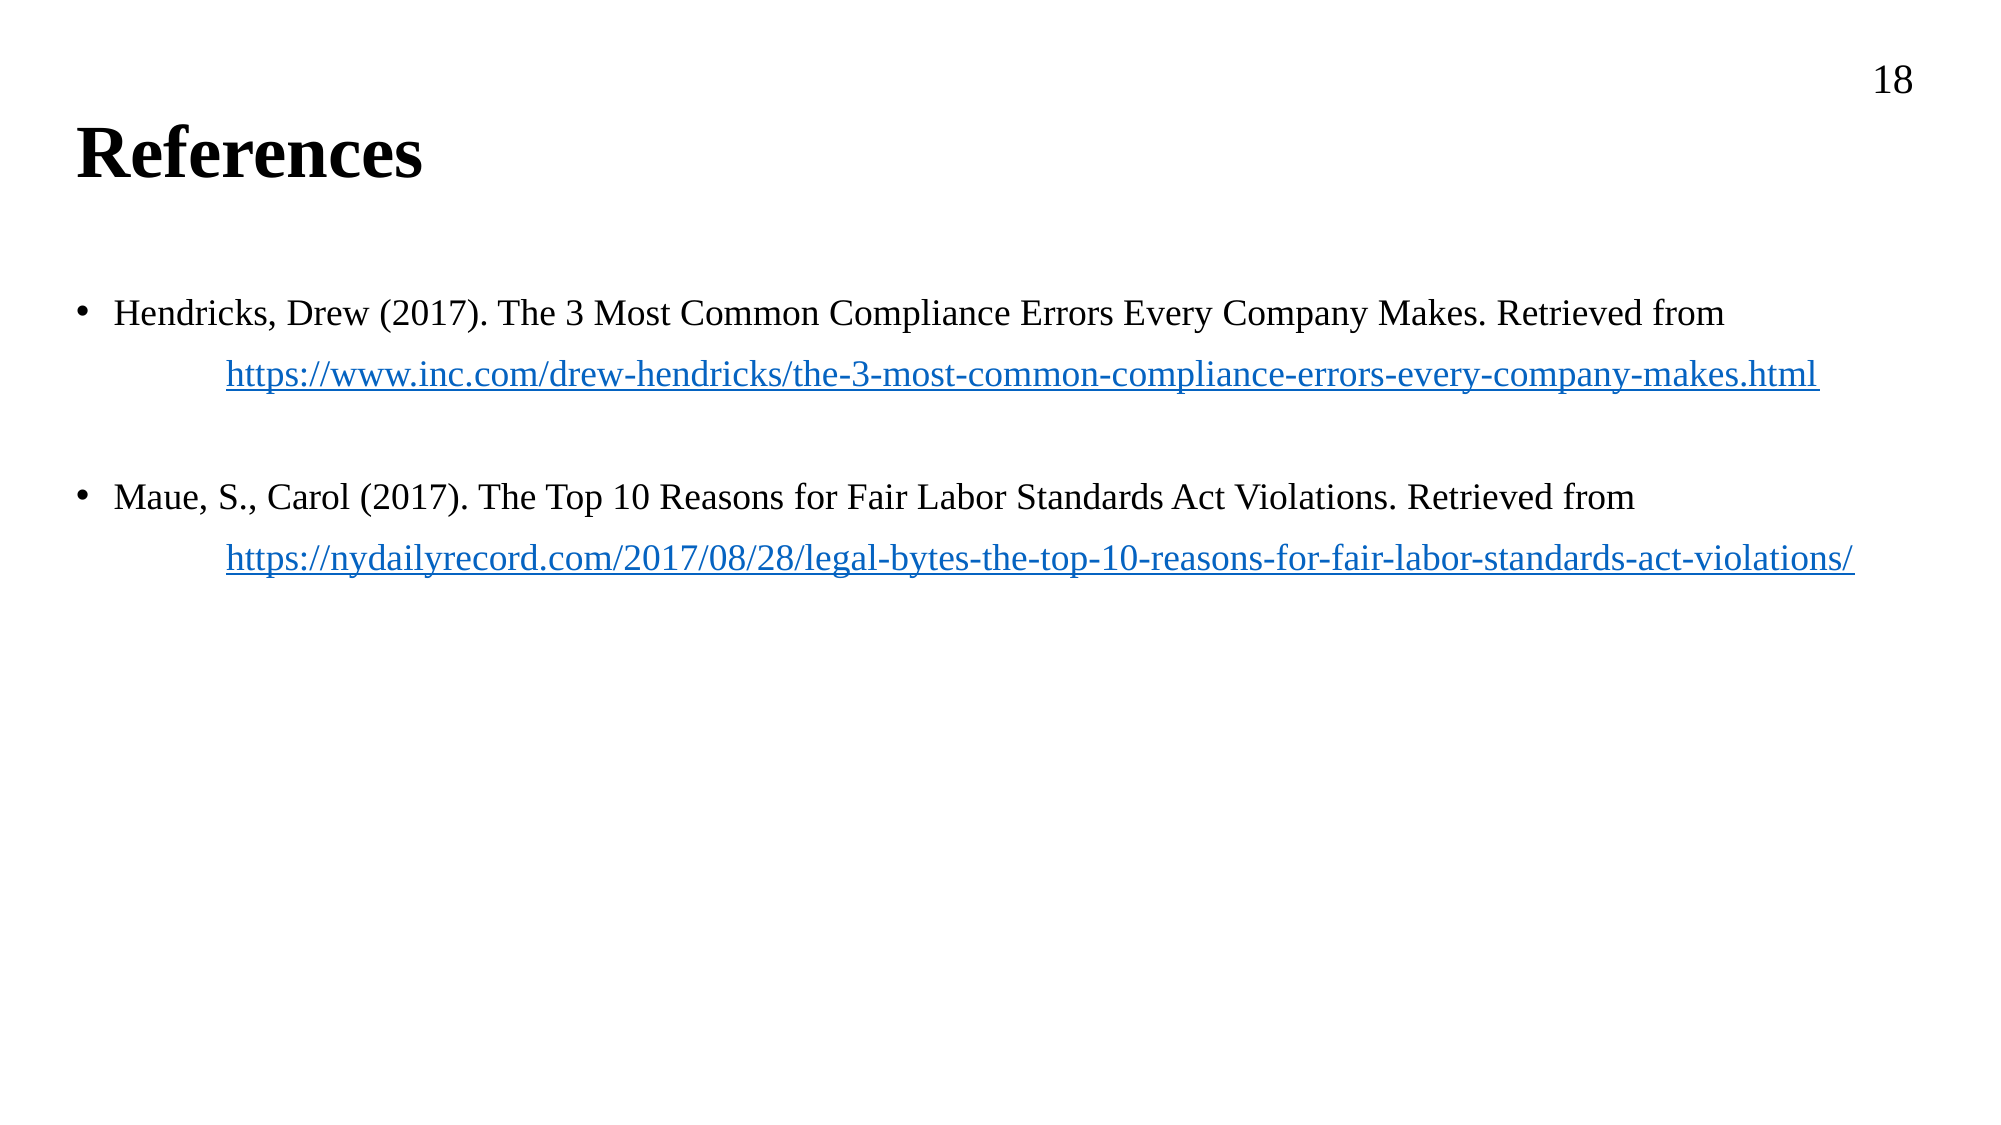

18
References

Hendricks, Drew (2017). The 3 Most Common Compliance Errors Every Company Makes. Retrieved from
	https://www.inc.com/drew-hendricks/the-3-most-common-compliance-errors-every-company-makes.html

Maue, S., Carol (2017). The Top 10 Reasons for Fair Labor Standards Act Violations. Retrieved from
	https://nydailyrecord.com/2017/08/28/legal-bytes-the-top-10-reasons-for-fair-labor-standards-act-violations/